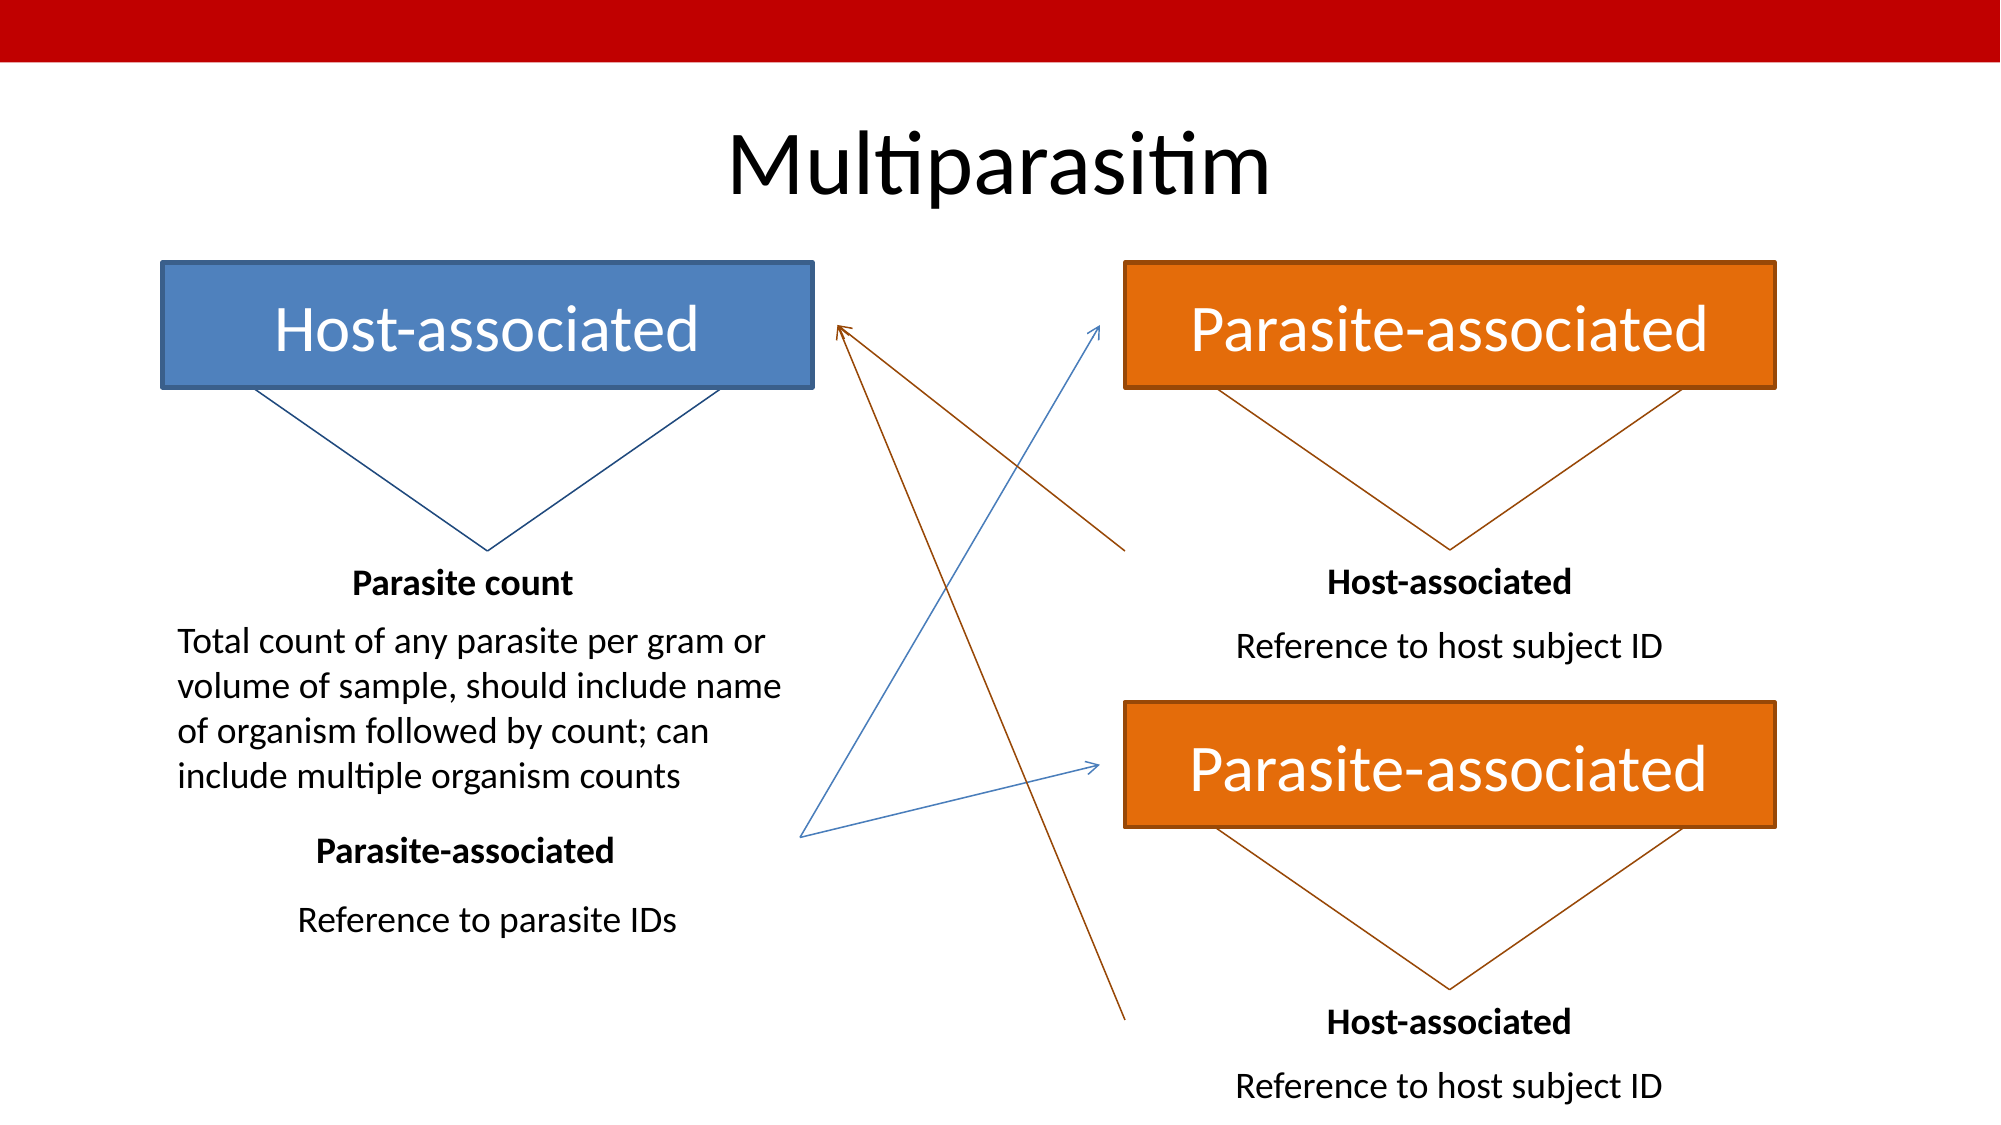

# Multiparasitim
Host-associated
Parasite-associated
Host-associated
Parasite count

Total count of any parasite per gram or volume of sample, should include name of organism followed by count; can include multiple organism counts
Reference to host subject ID
Parasite-associated
Parasite-associated

Reference to parasite IDs
Host-associated
Reference to host subject ID